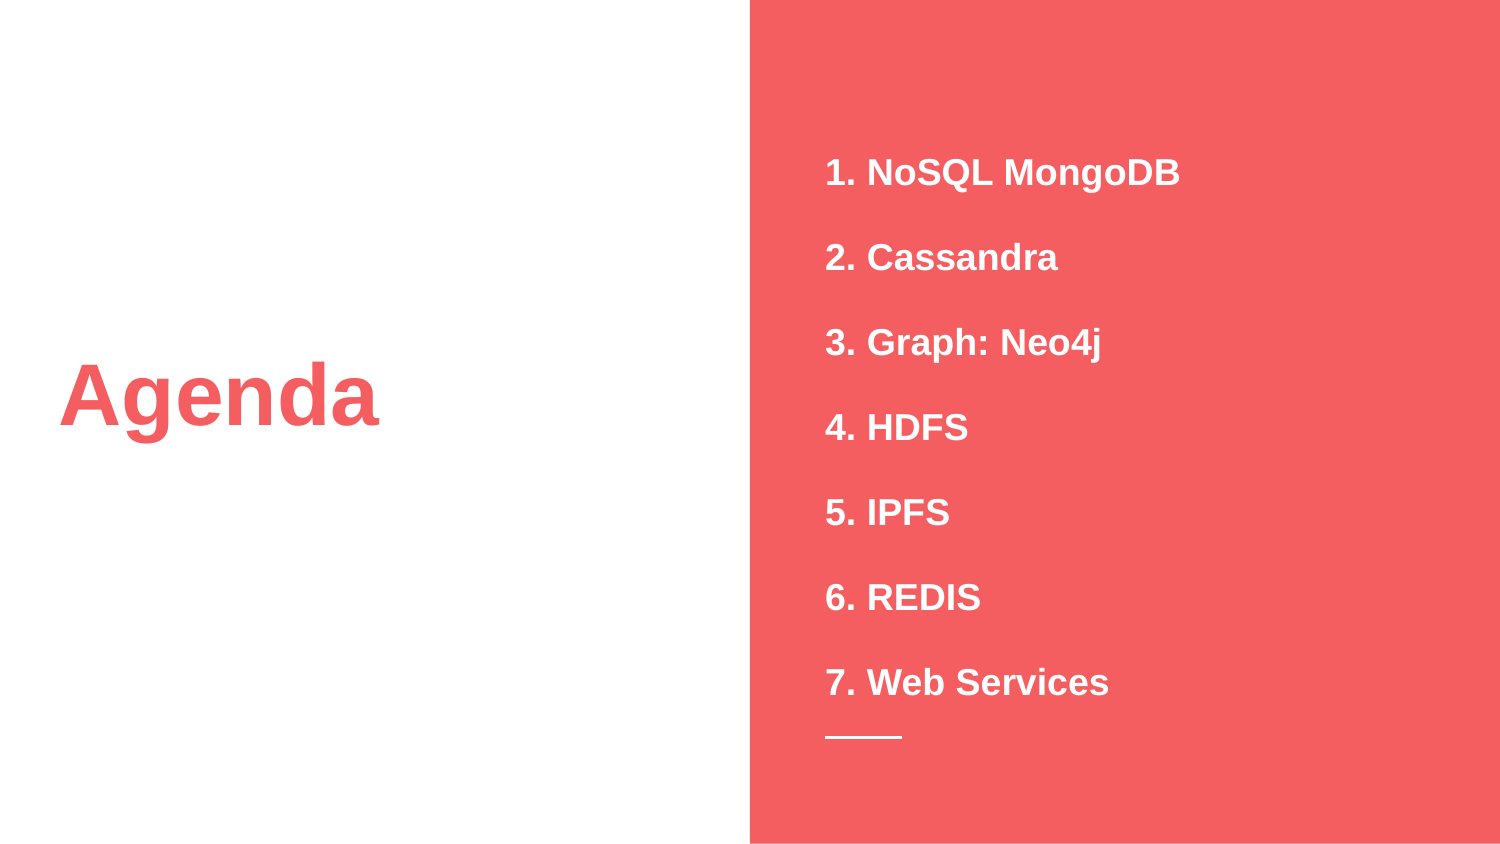

1. NoSQL MongoDB
2. Cassandra
3. Graph: Neo4j
4. HDFS
5. IPFS
6. REDIS
7. Web Services
# Agenda